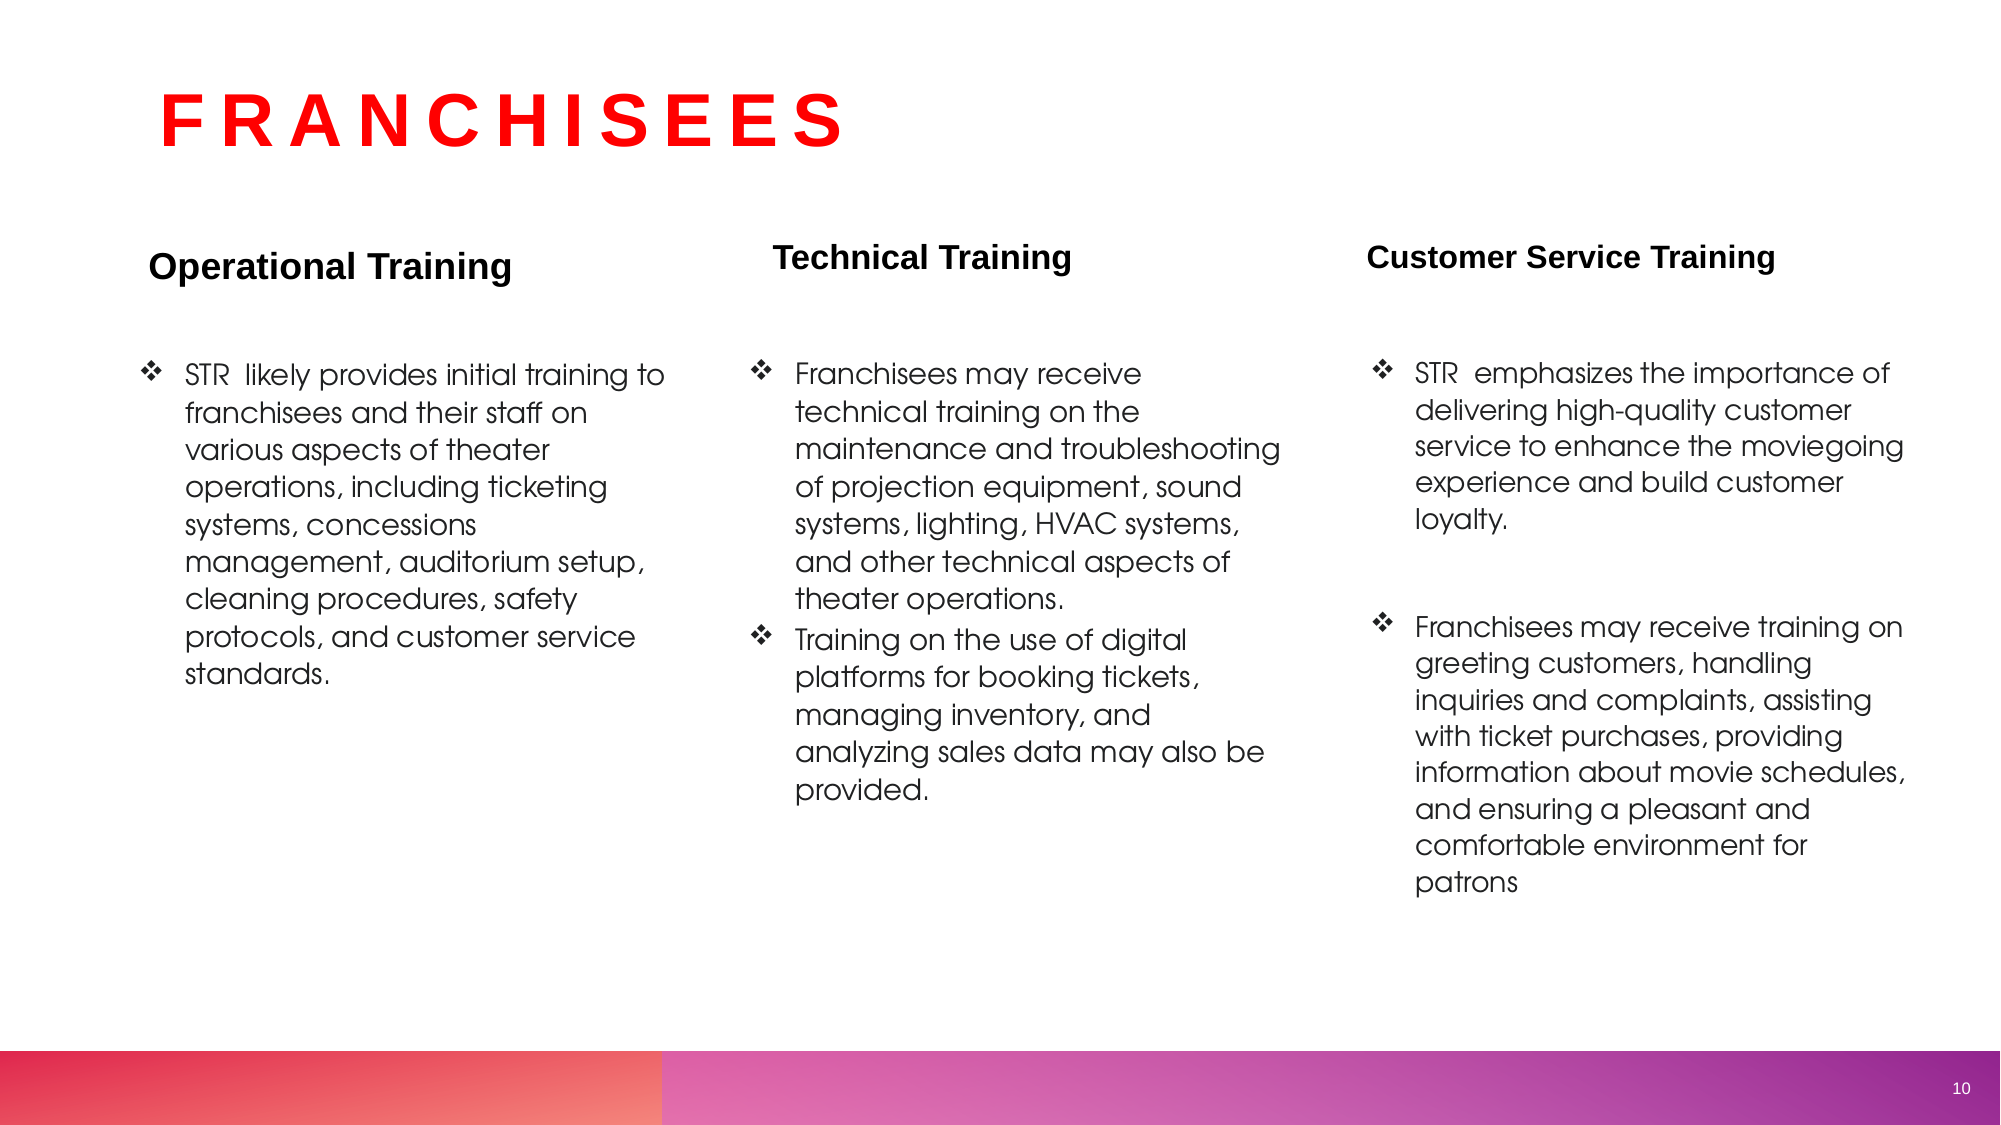

# FRANCHISEES
Operational Training
Technical Training
Customer Service Training

Franchisees may receive technical training on the maintenance and troubleshooting of projection equipment, sound systems, lighting, HVAC systems, and other technical aspects of theater operations.
Training on the use of digital platforms for booking tickets, managing inventory, and analyzing sales data may also be provided.

STR  likely provides initial training to franchisees and their staff on various aspects of theater operations, including ticketing systems, concessions management, auditorium setup, cleaning procedures, safety protocols, and customer service standards.
STR  emphasizes the importance of delivering high-quality customer service to enhance the moviegoing experience and build customer loyalty.

Franchisees may receive training on greeting customers, handling inquiries and complaints, assisting with ticket purchases, providing information about movie schedules, and ensuring a pleasant and comfortable environment for patrons

10